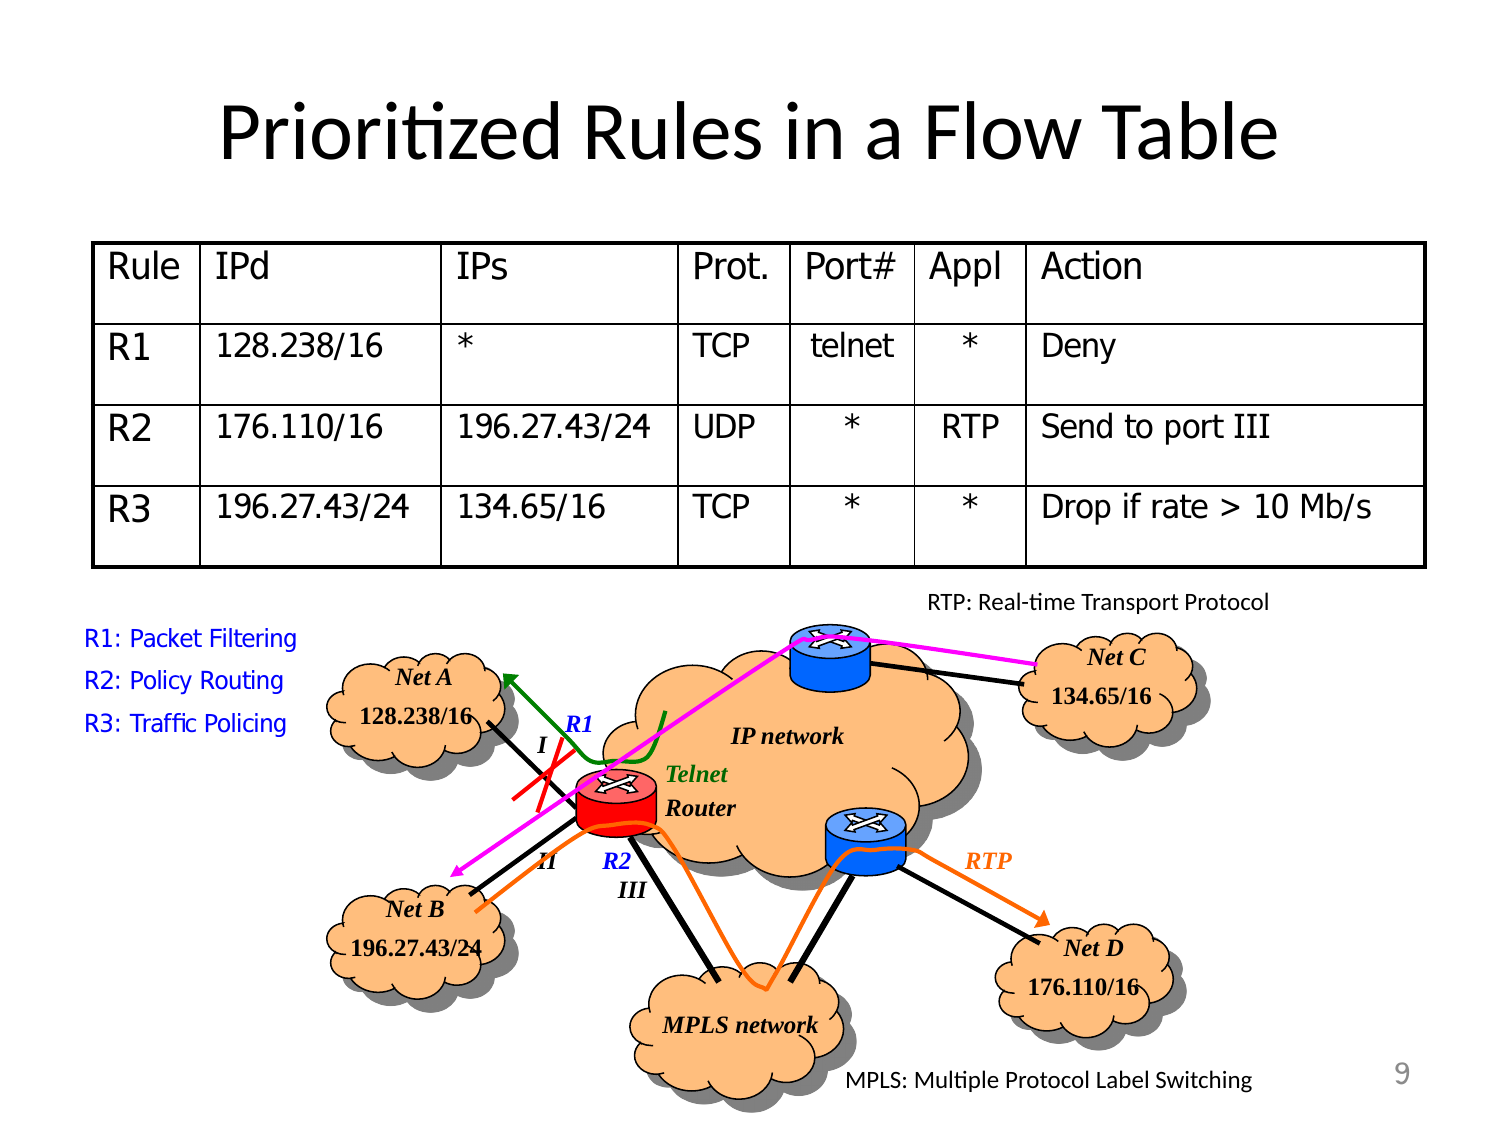

# Prioritized Rules in a Flow Table
| Rule | IPd | IPs | Prot. | Port# | Appl | Action |
| --- | --- | --- | --- | --- | --- | --- |
| R1 | 128.238/16 | \* | TCP | telnet | \* | Deny |
| R2 | 176.110/16 | 196.27.43/24 | UDP | \* | RTP | Send to port III |
| R3 | 196.27.43/24 | 134.65/16 | TCP | \* | \* | Drop if rate > 10 Mb/s |
RTP: Real-time Transport Protocol
R1: Packet Filtering
R2: Policy Routing
R3: Traffic Policing

Net C

Net A

134.65/16

128.238/16
R1
IP network

I

Telnet

Router

II

R2
RTP

III

Net B
196.27.43/24
Net D

176.110/16
MPLS network
9
MPLS: Multiple Protocol Label Switching